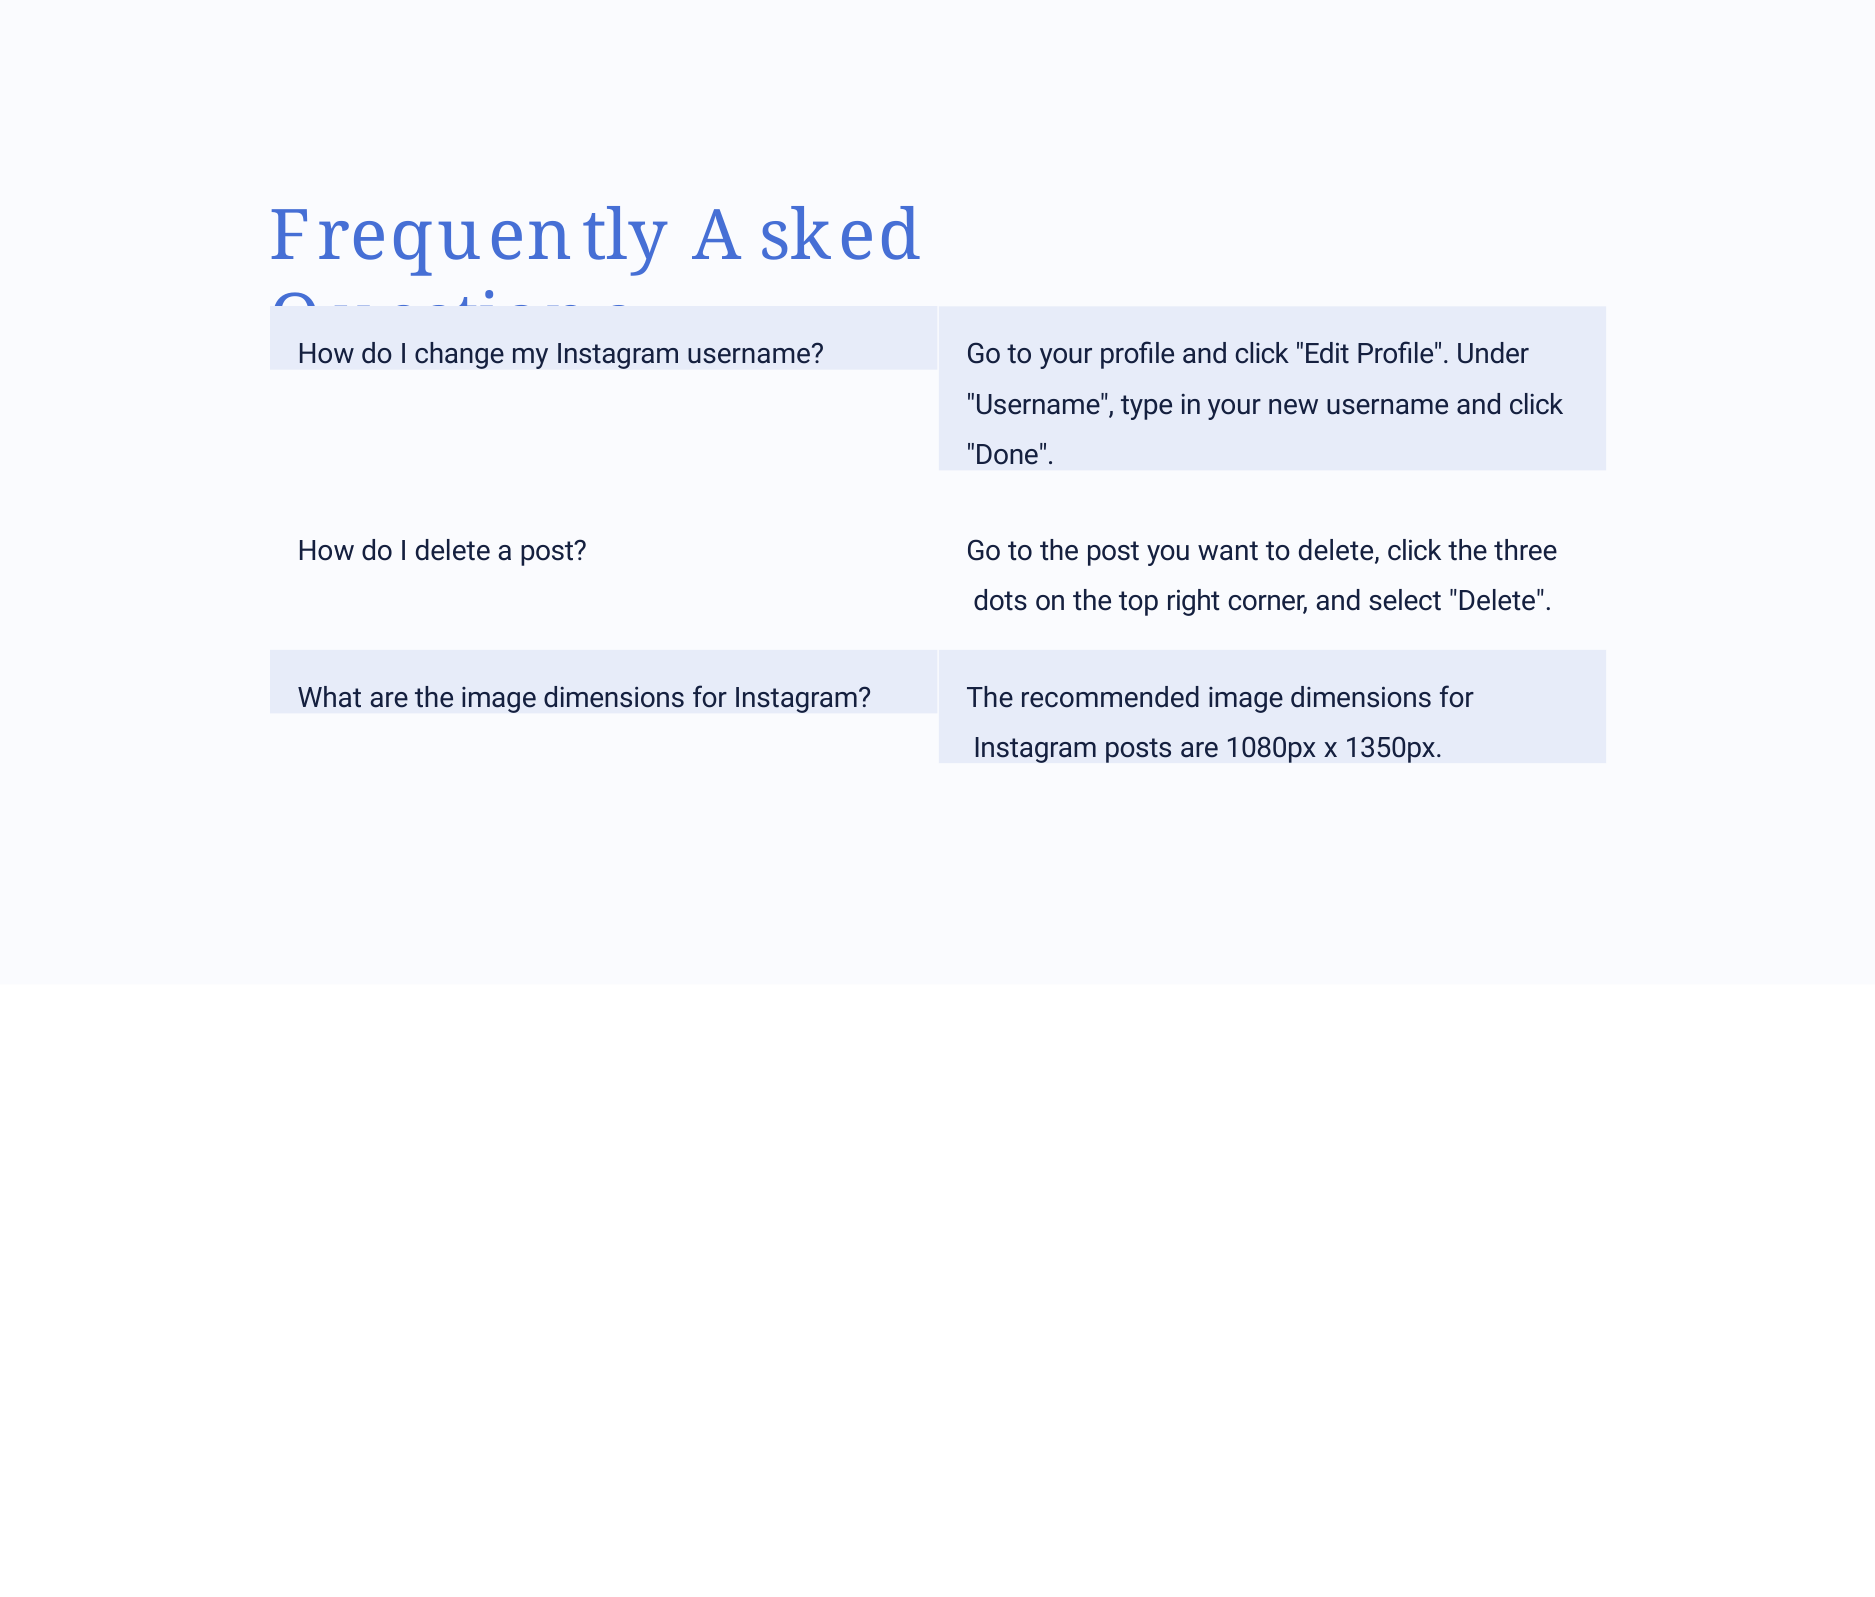

# Frequently Asked Questions
How do I change my Instagram username?
Go to your profile and click "Edit Profile". Under  "Username", type in your new username and click  "Done".
Go to the post you want to delete, click the three  dots on the top right corner, and select "Delete".
How do I delete a post?
What are the image dimensions for Instagram?
The recommended image dimensions for  Instagram posts are 1080px x 1350px.